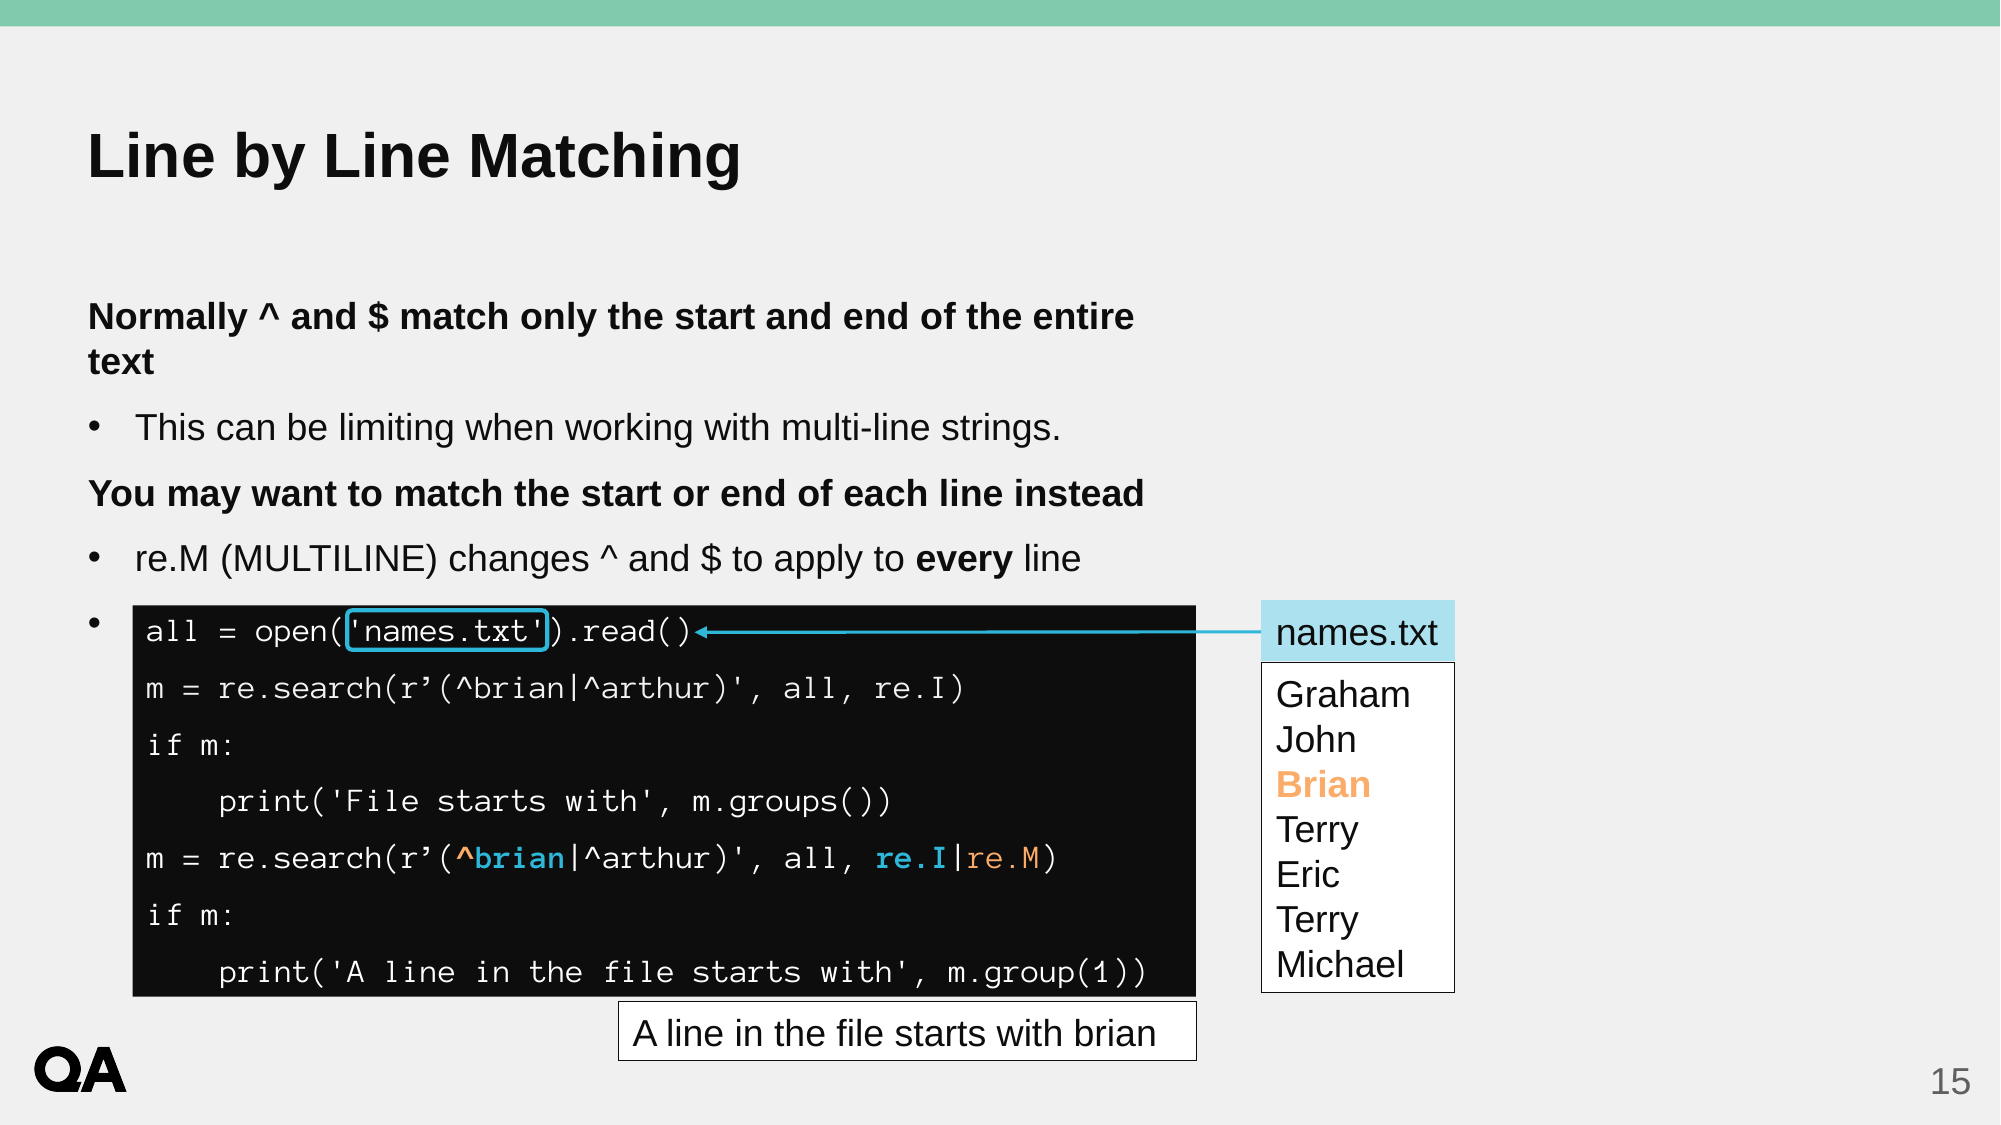

# Line by Line Matching
Normally ^ and $ match only the start and end of the entire text
This can be limiting when working with multi-line strings.
You may want to match the start or end of each line instead
re.M (MULTILINE) changes ^ and $ to apply to every line
It can also be combined with re.S (DOTALL)
names.txt
all = open('names.txt').read()
m = re.search(r’(^brian|^arthur)', all, re.I)
if m:
    print('File starts with', m.groups())
m = re.search(r’(^brian|^arthur)', all, re.I|re.M)
if m:
    print('A line in the file starts with', m.group(1))

Graham
John
Brian
Terry
Eric
Terry
Michael
A line in the file starts with brian
15